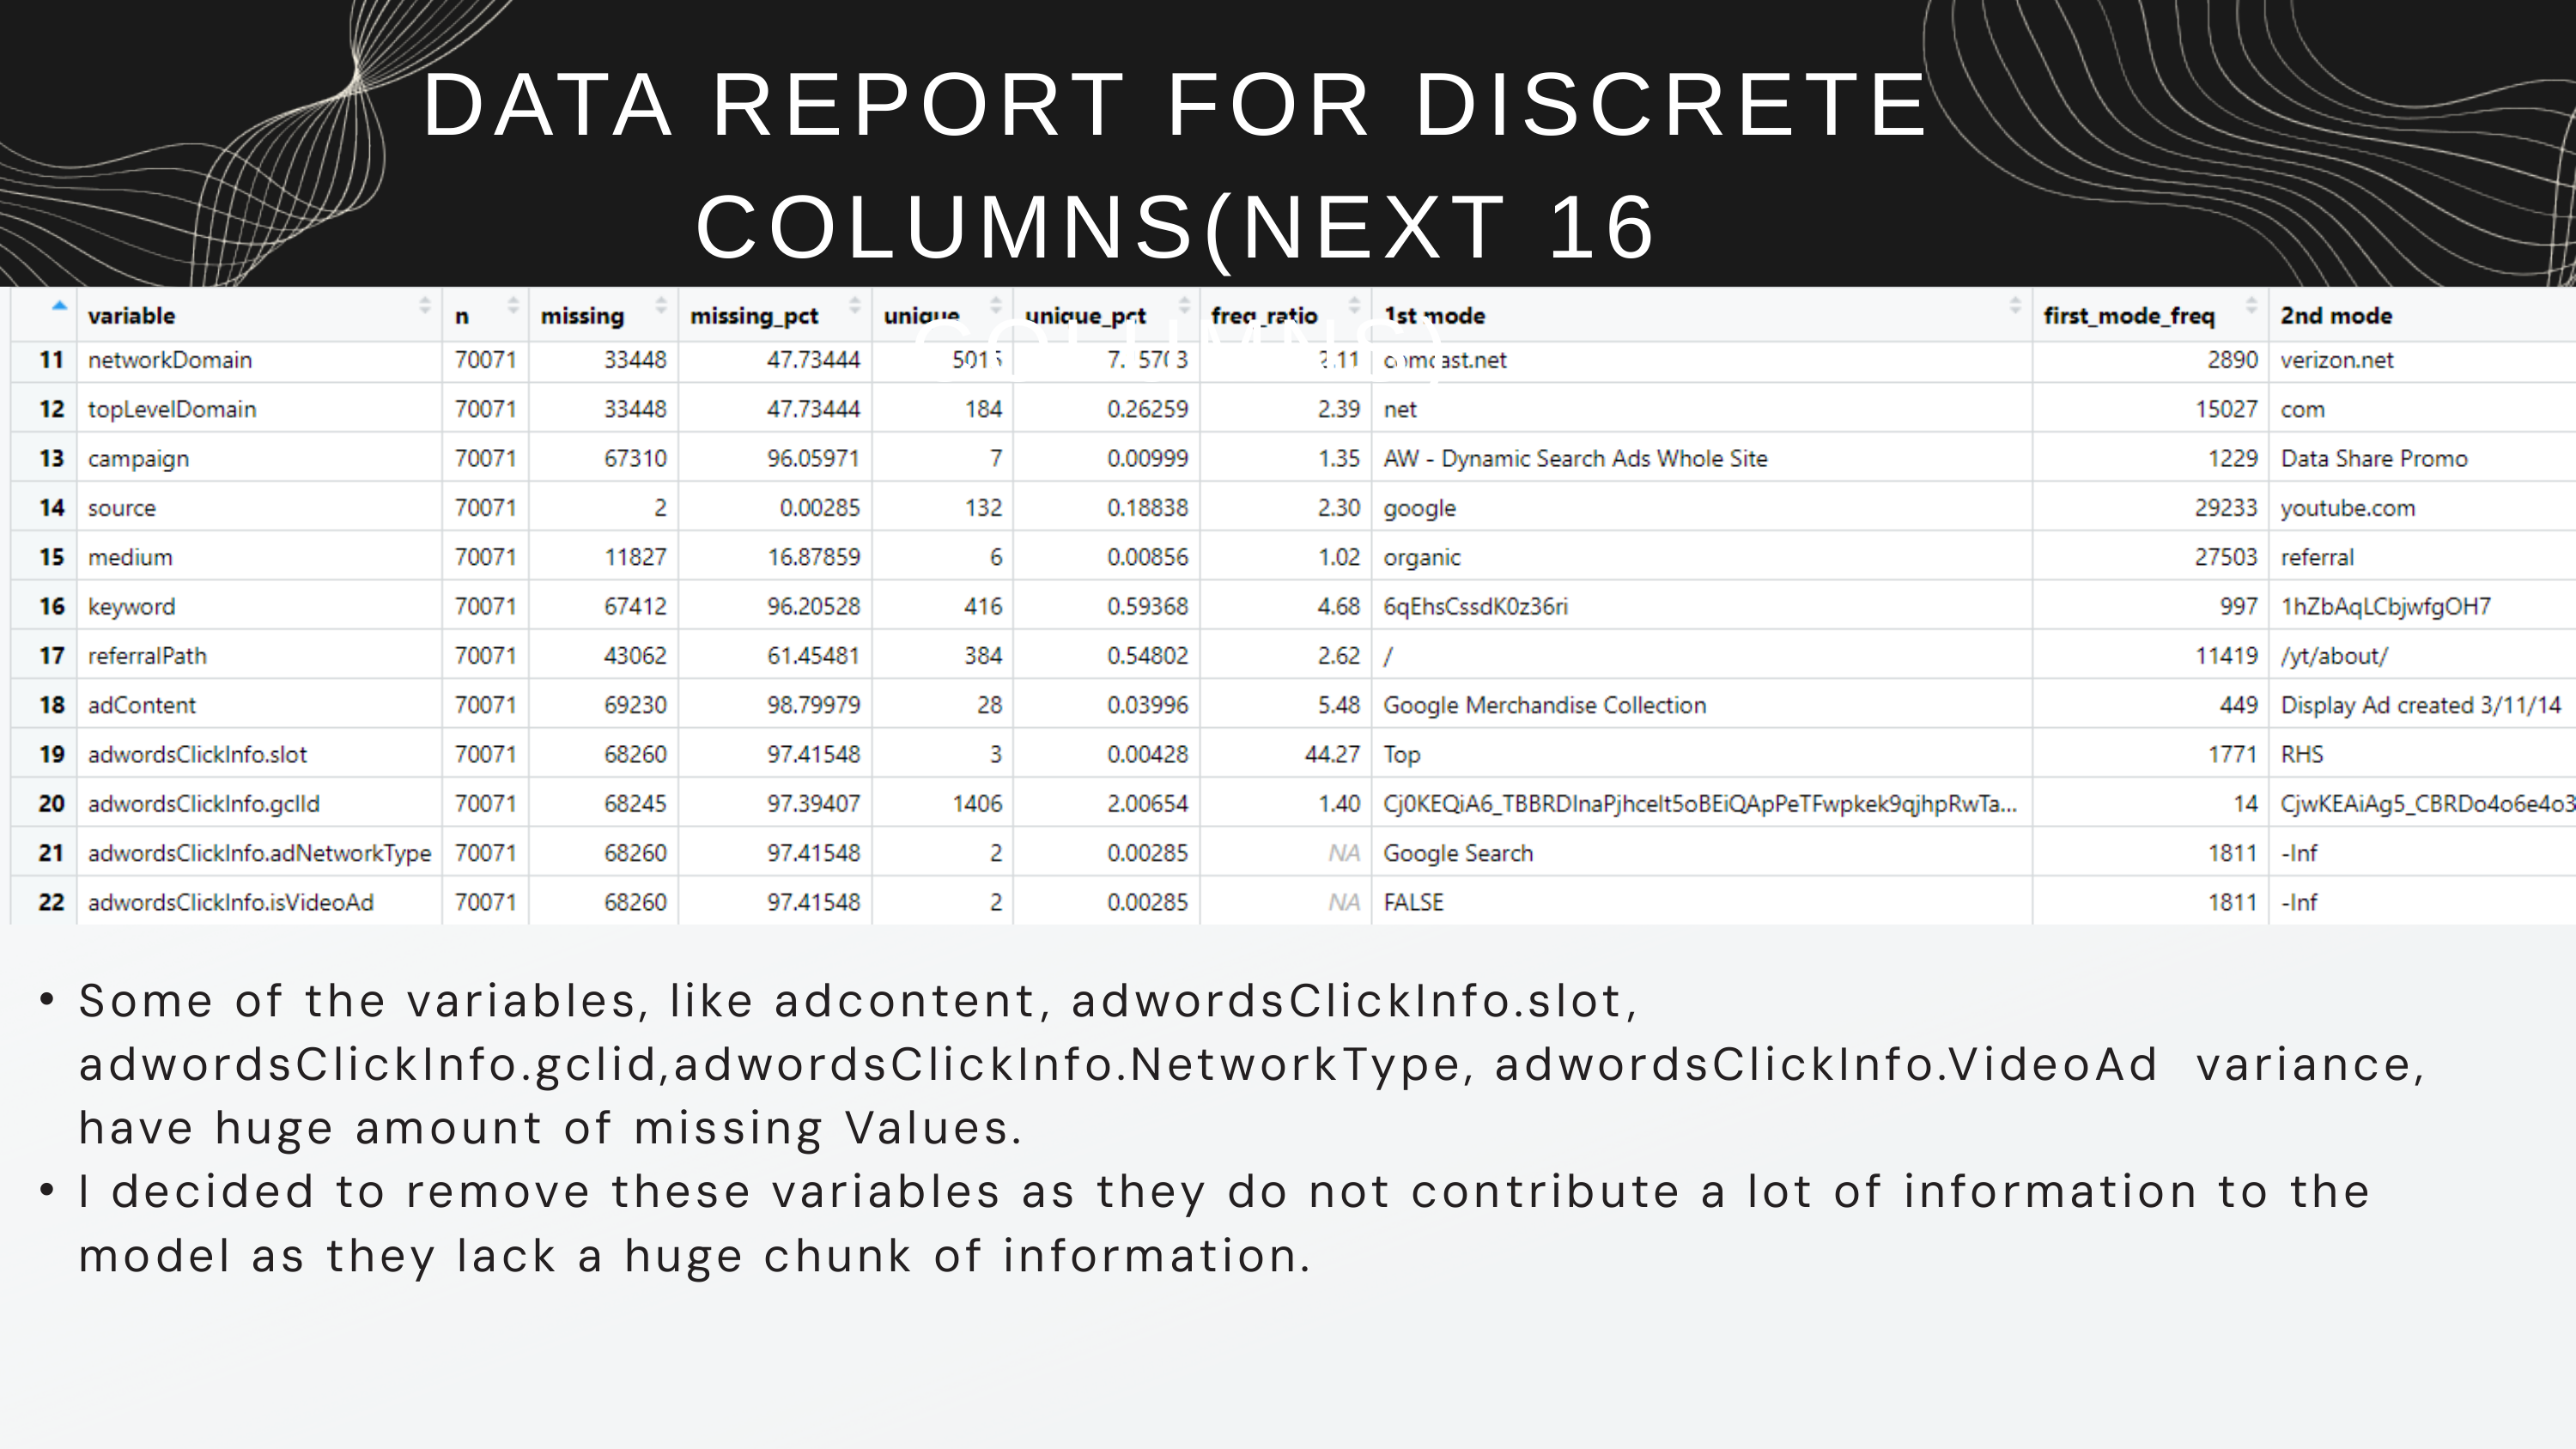

DATA REPORT FOR DISCRETE COLUMNS(NEXT 16 COLUMNS)

Some of the variables, like adcontent, adwordsClickInfo.slot, adwordsClickInfo.gclid,adwordsClickInfo.NetworkType, adwordsClickInfo.VideoAd  variance, have huge amount of missing Values.
I decided to remove these variables as they do not contribute a lot of information to the model as they lack a huge chunk of information.